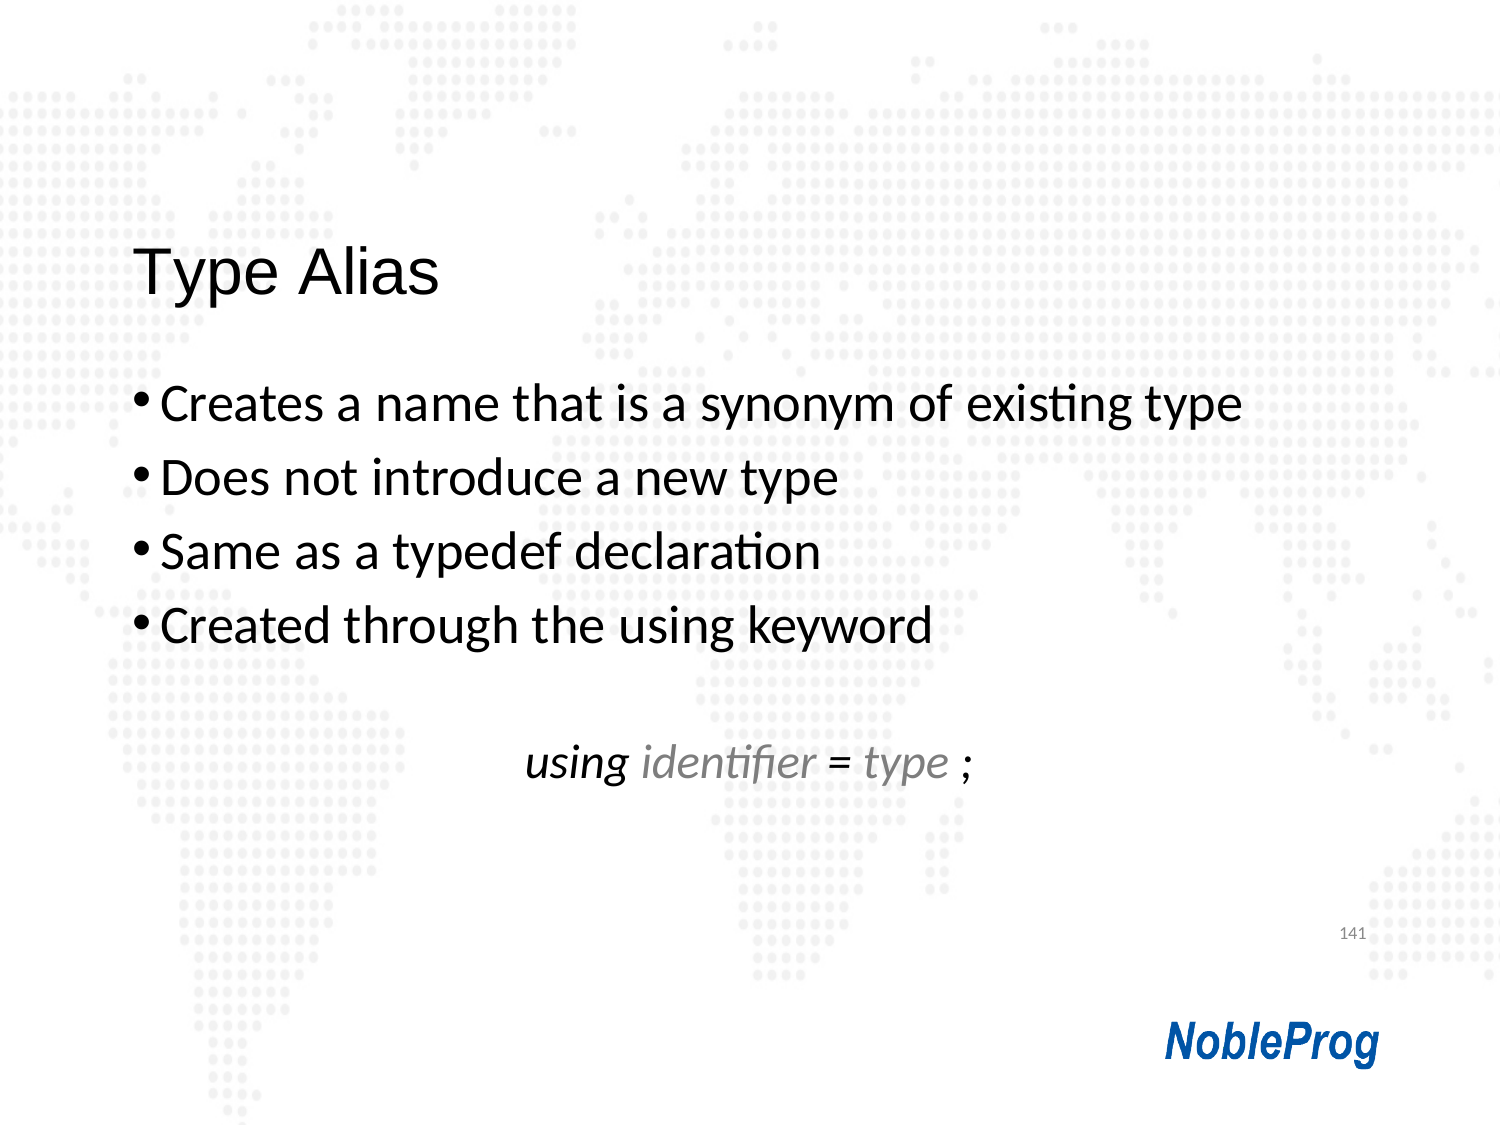

# Type Alias
Creates a name that is a synonym of existing type
Does not introduce a new type
Same as a typedef declaration
Created through the using keyword

using identifier = type ;
141